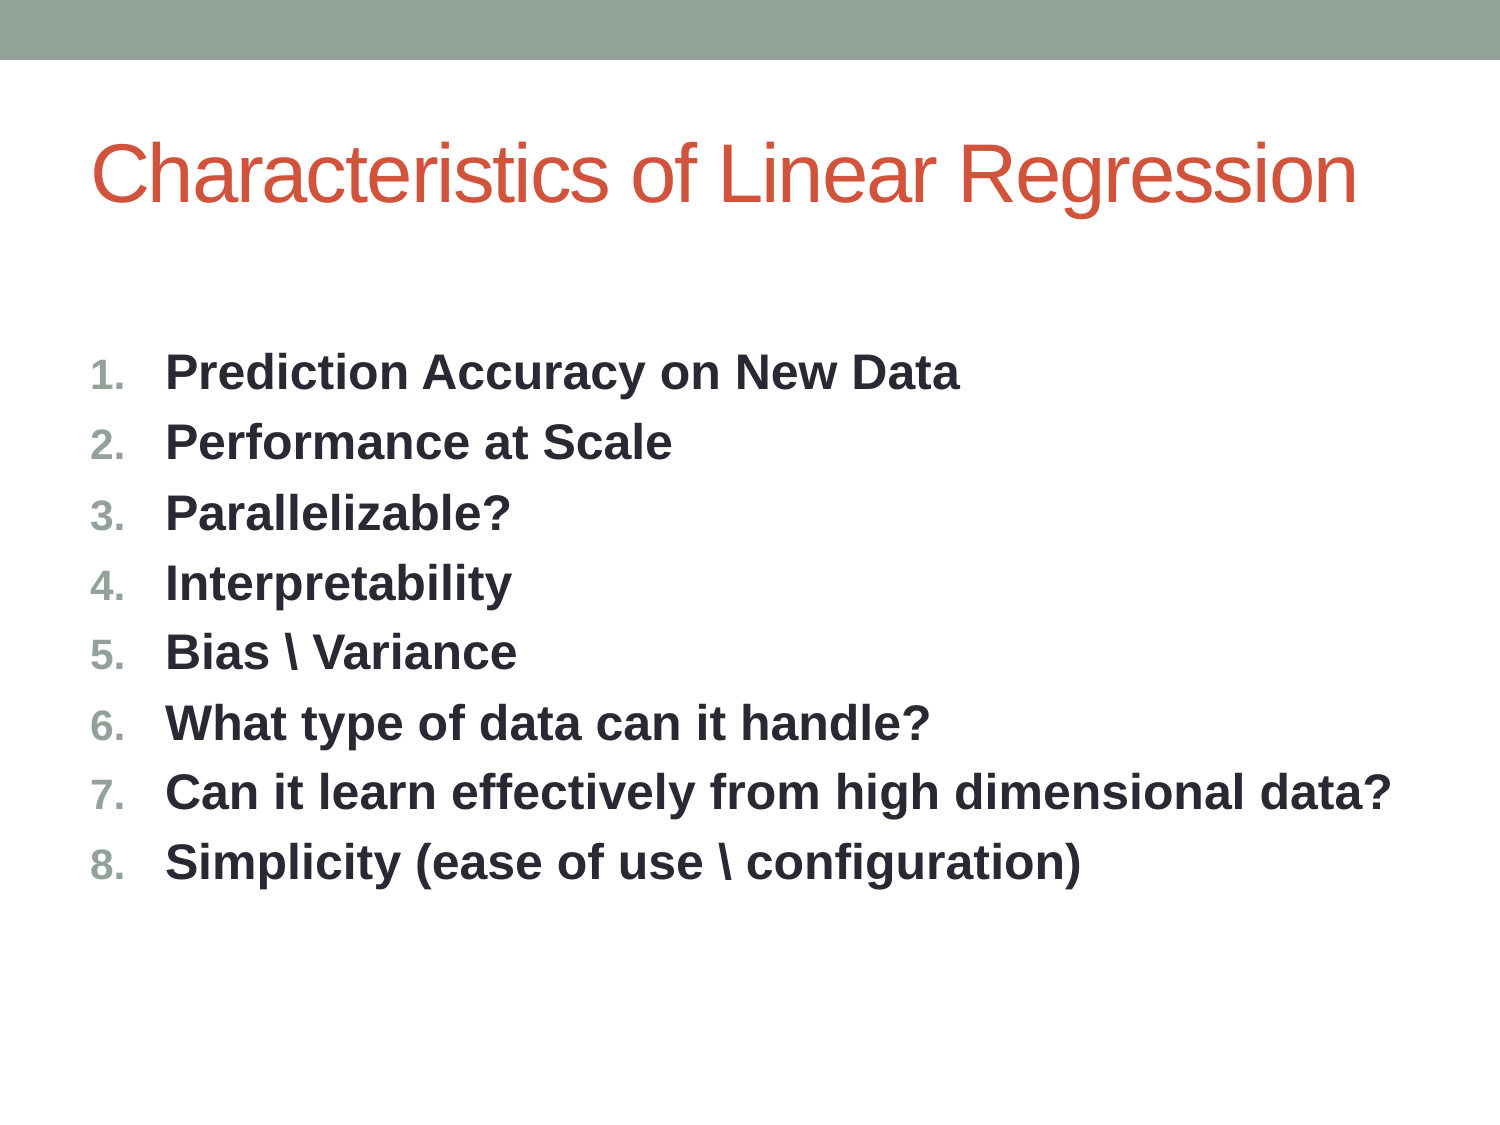

# Characteristics of Linear Regression

Prediction Accuracy on New Data
Performance at Scale
Parallelizable?
Interpretability
Bias \ Variance
What type of data can it handle?
Can it learn effectively from high dimensional data?
Simplicity (ease of use \ configuration)